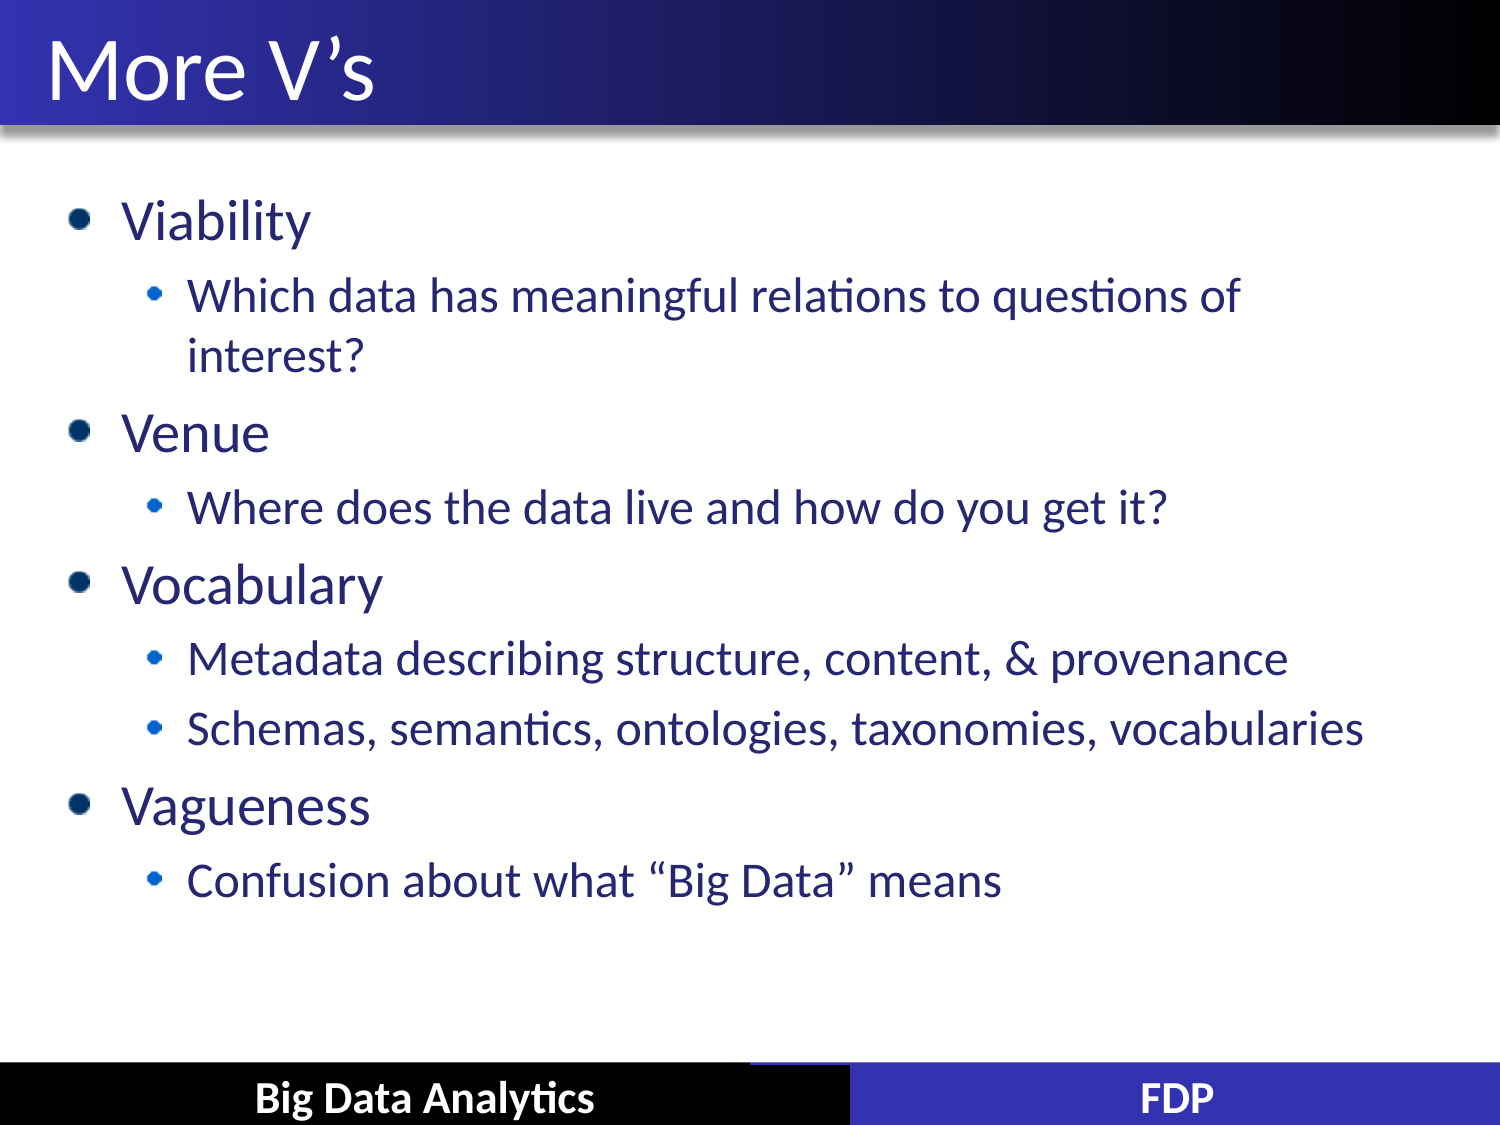

# More V’s
Viability
Which data has meaningful relations to questions of interest?
Venue
Where does the data live and how do you get it?
Vocabulary
Metadata describing structure, content, & provenance
Schemas, semantics, ontologies, taxonomies, vocabularies
Vagueness
Confusion about what “Big Data” means

Big Data Analytics

FDP